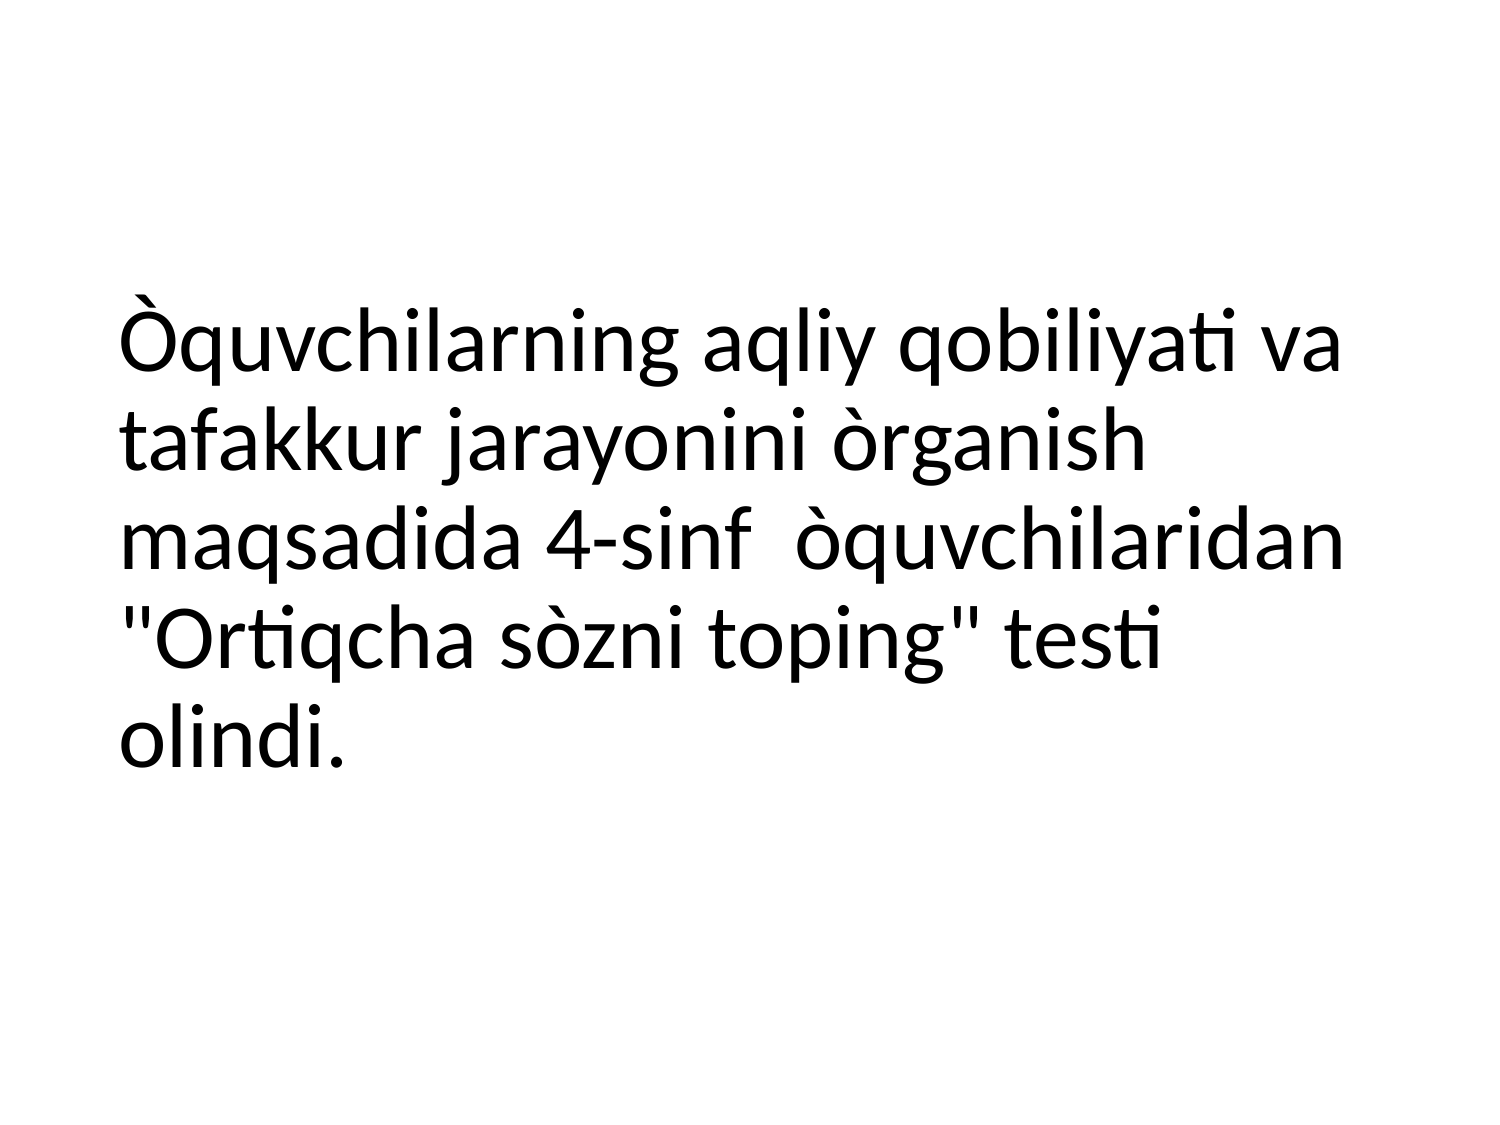

# Òquvchilarning aqliy qobiliyati va tafakkur jarayonini òrganish maqsadida 4-sinf  òquvchilaridan "Ortiqcha sòzni toping" testi olindi.